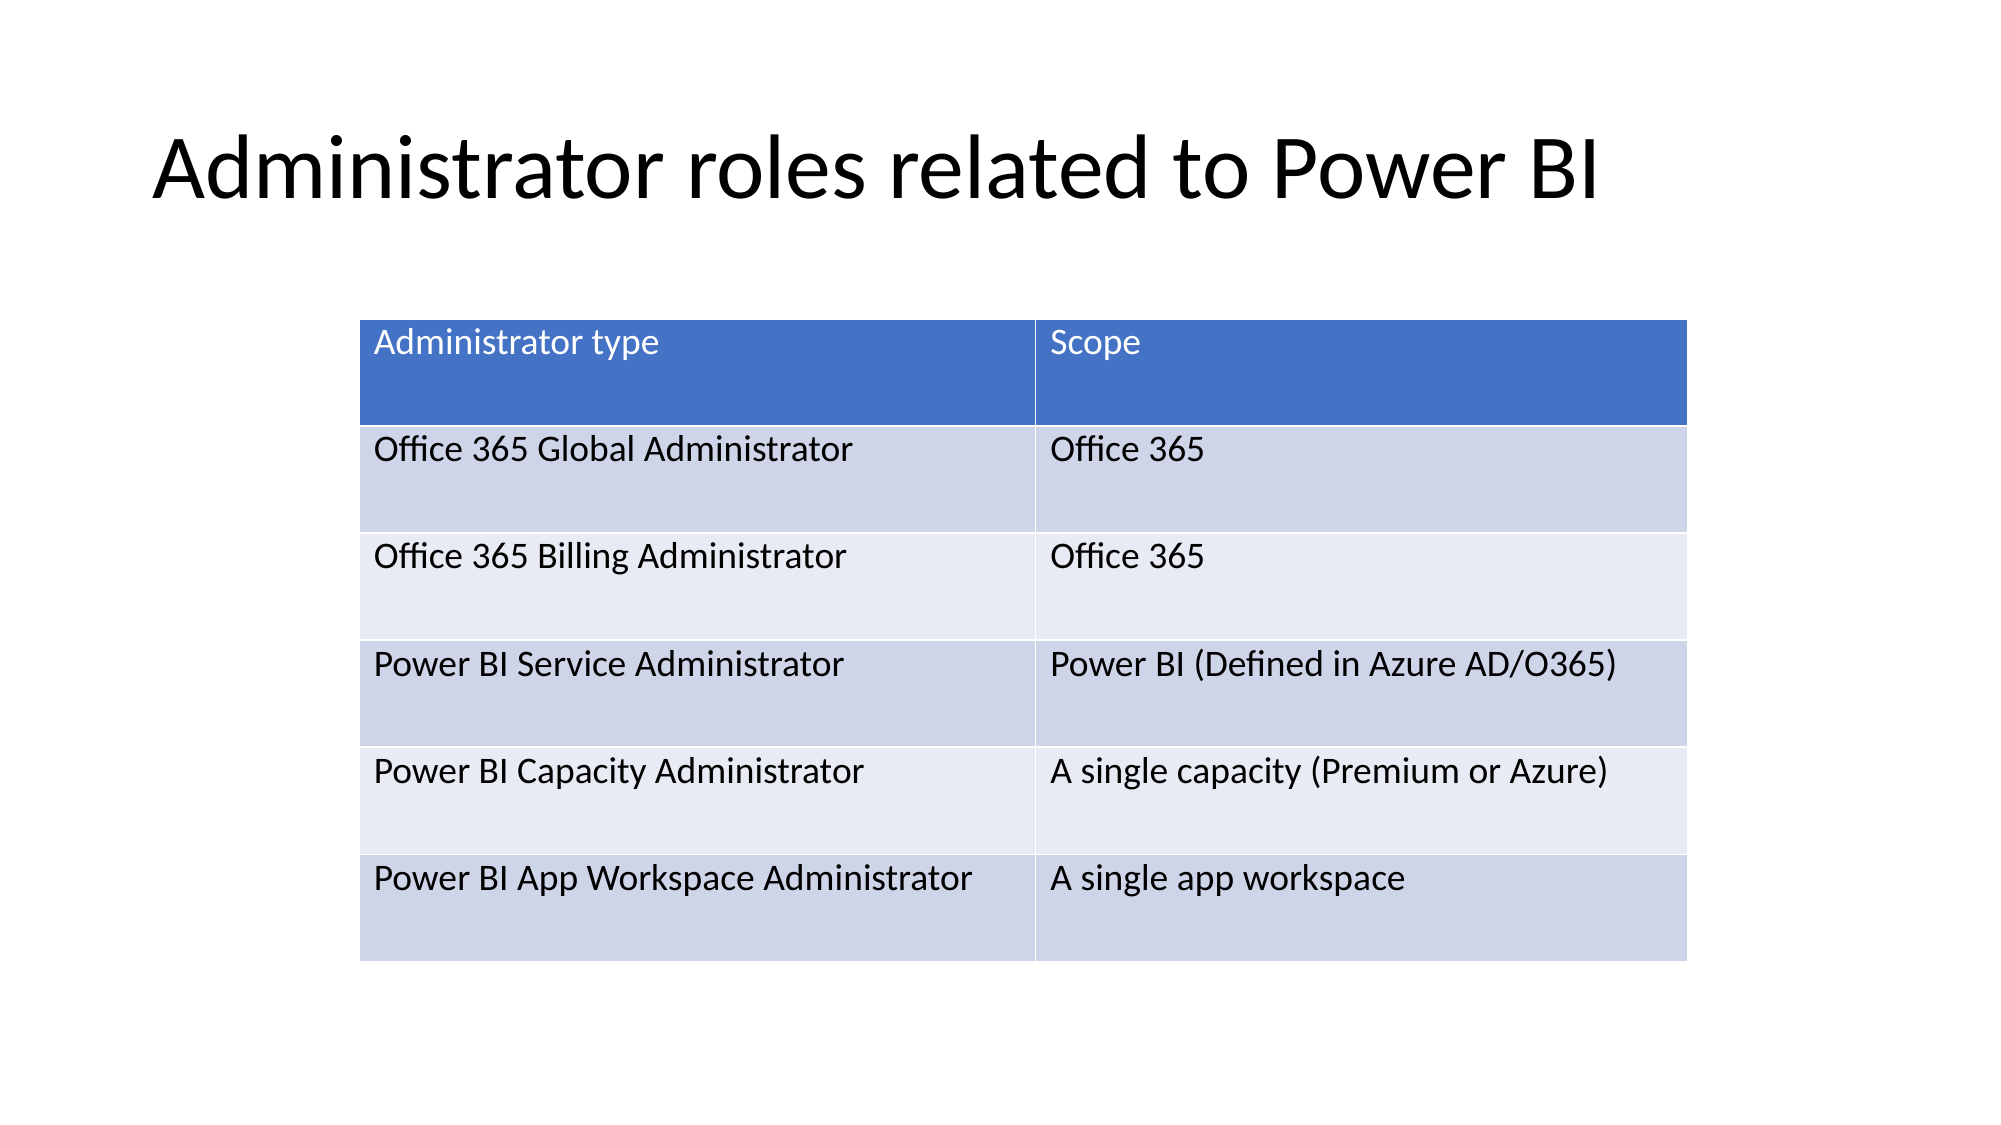

# Administrator roles related to Power BI
| Administrator type | Scope |
| --- | --- |
| Office 365 Global Administrator | Office 365 |
| Office 365 Billing Administrator | Office 365 |
| Power BI Service Administrator | Power BI (Defined in Azure AD/O365) |
| Power BI Capacity Administrator | A single capacity (Premium or Azure) |
| Power BI App Workspace Administrator | A single app workspace |